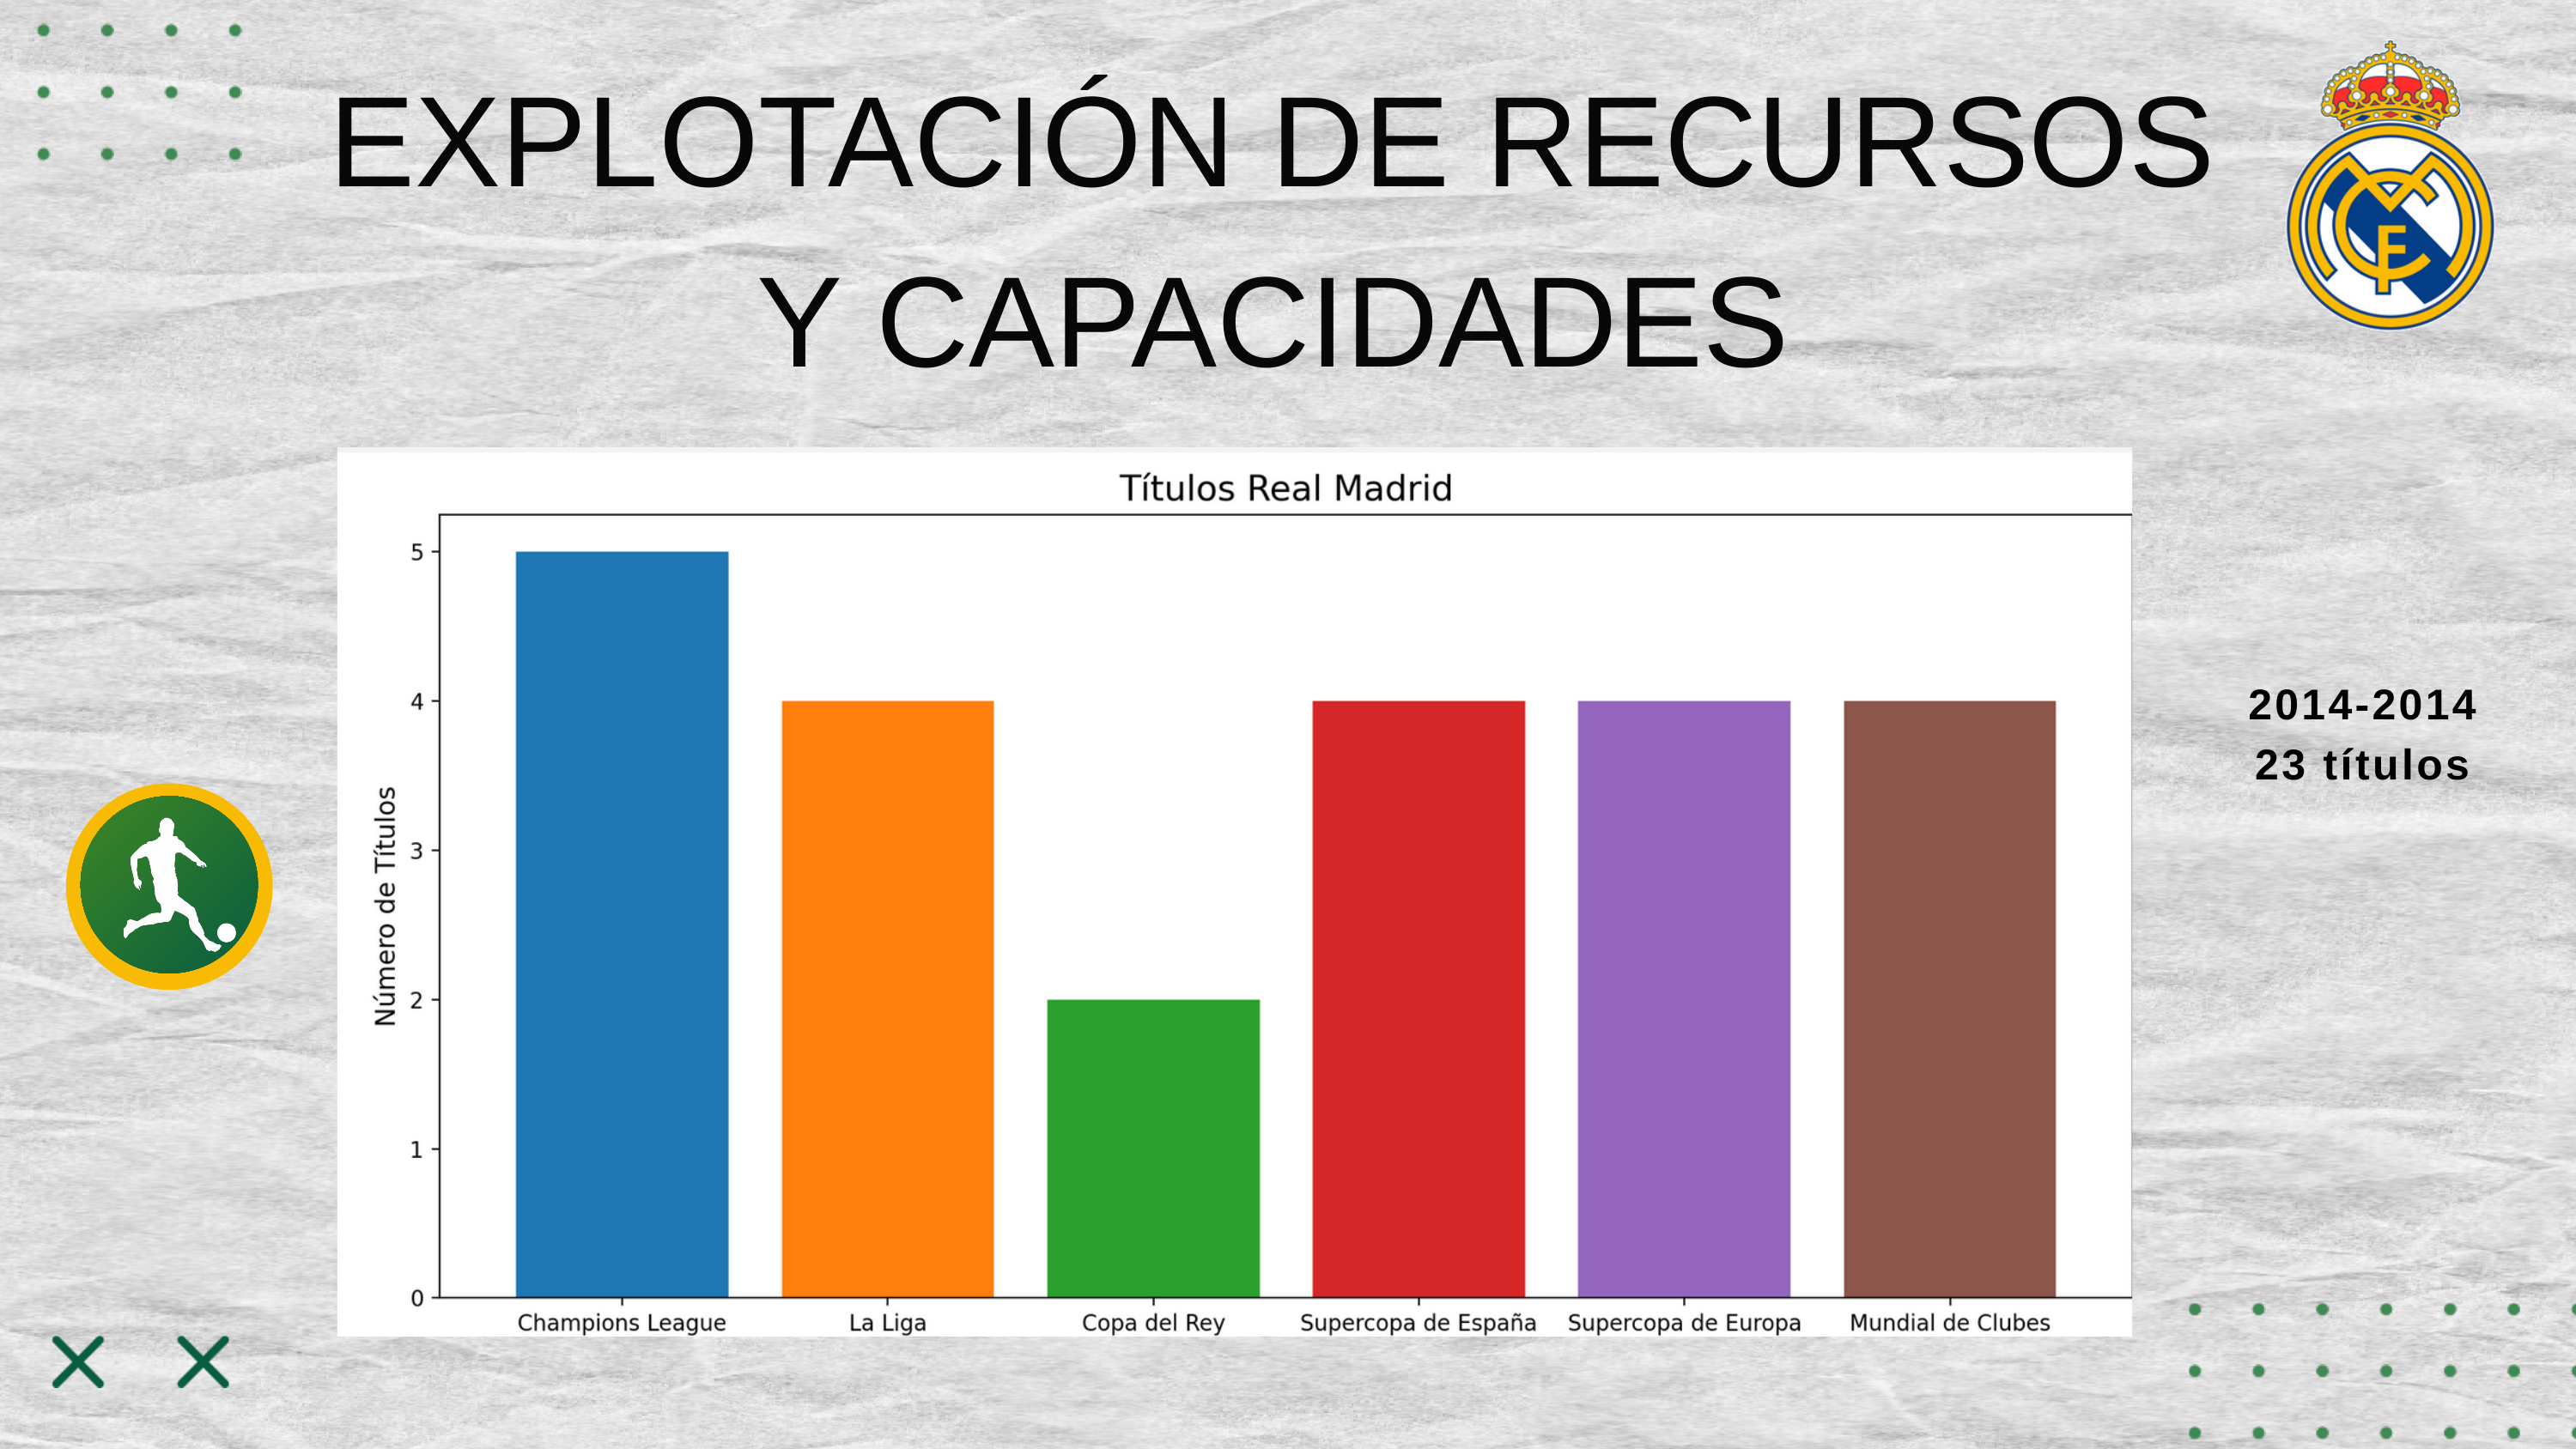

EXPLOTACIÓN DE RECURSOS Y CAPACIDADES

2014-2014
23 títulos